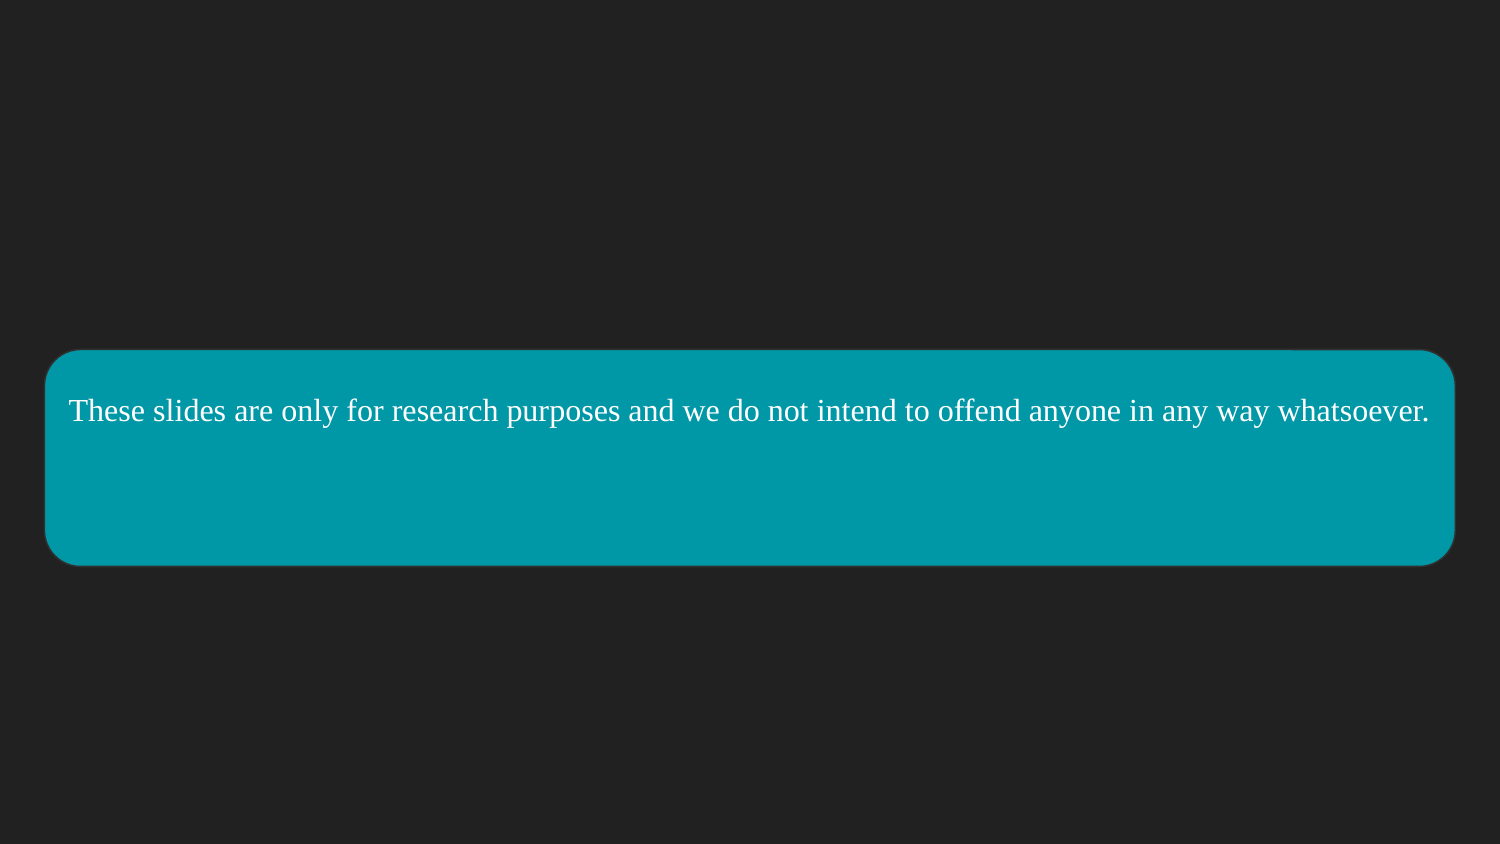

# These slides are only for research purposes and we do not intend to offend anyone in any way whatsoever.